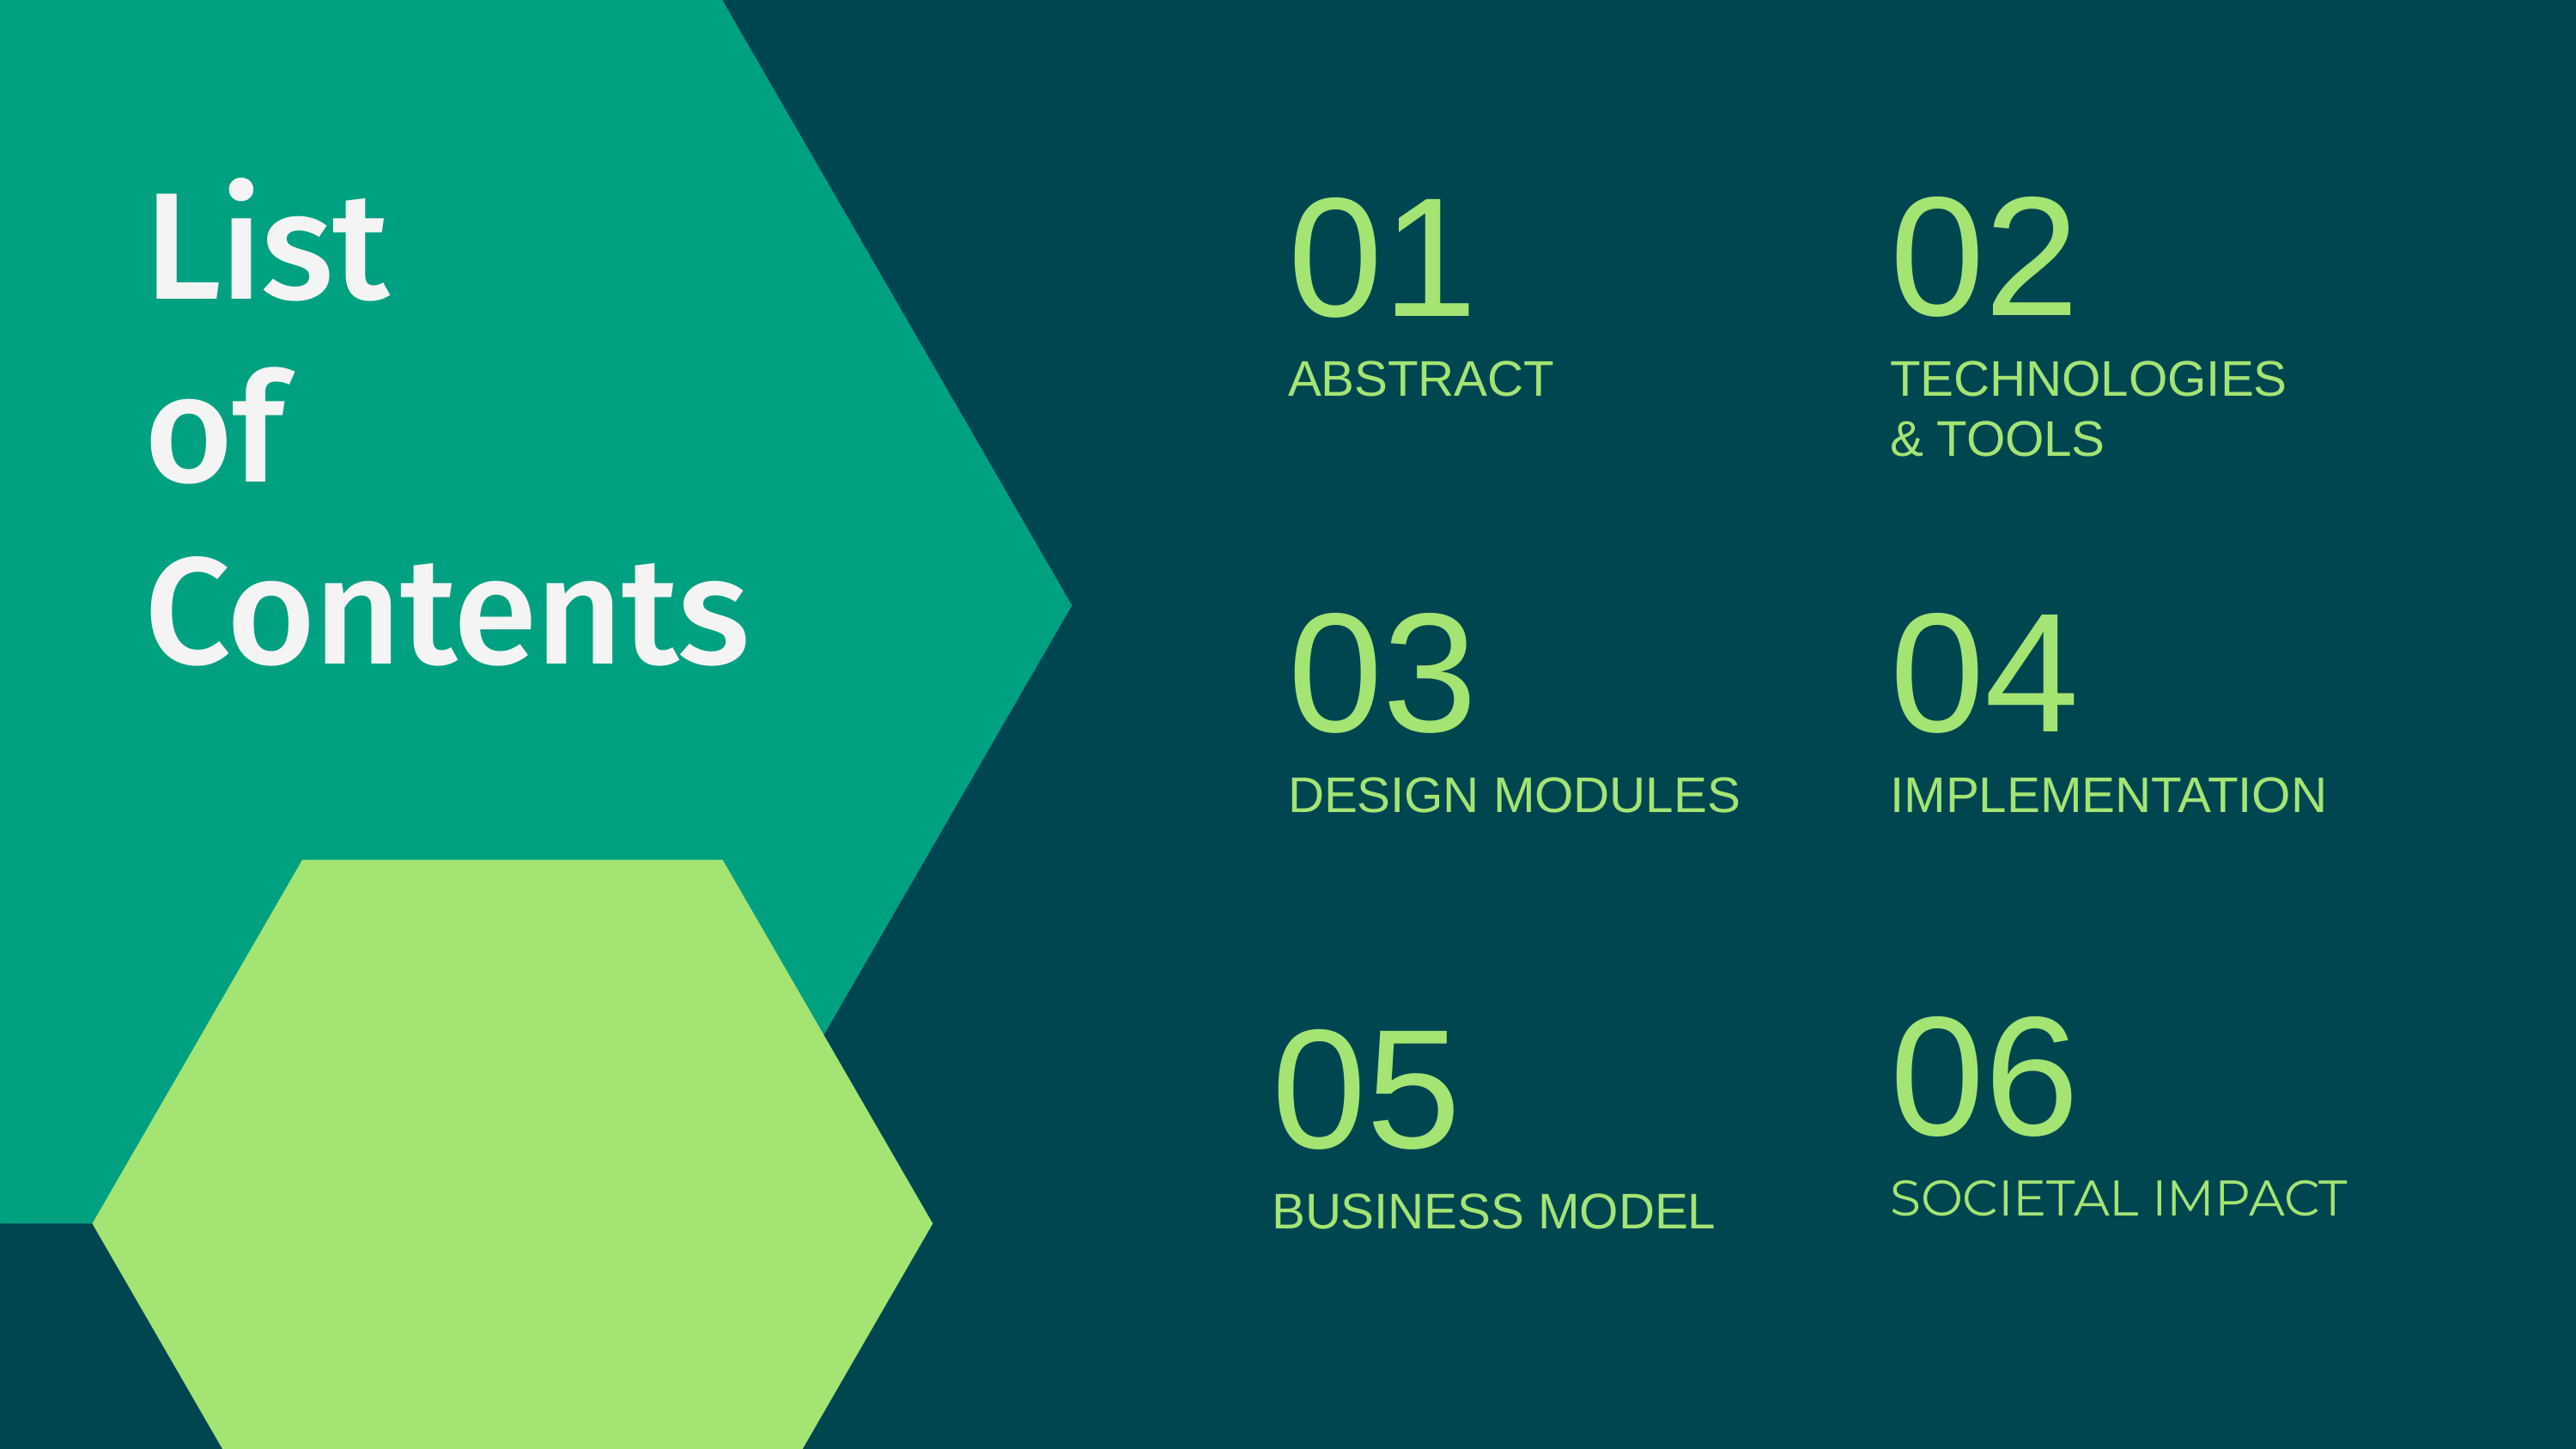

02
TECHNOLOGIES
& TOOLS
01
List
of
Contents
ABSTRACT
03
DESIGN MODULES
04
IMPLEMENTATION

06
SOCIETAL IMPACT
05
BUSINESS MODEL